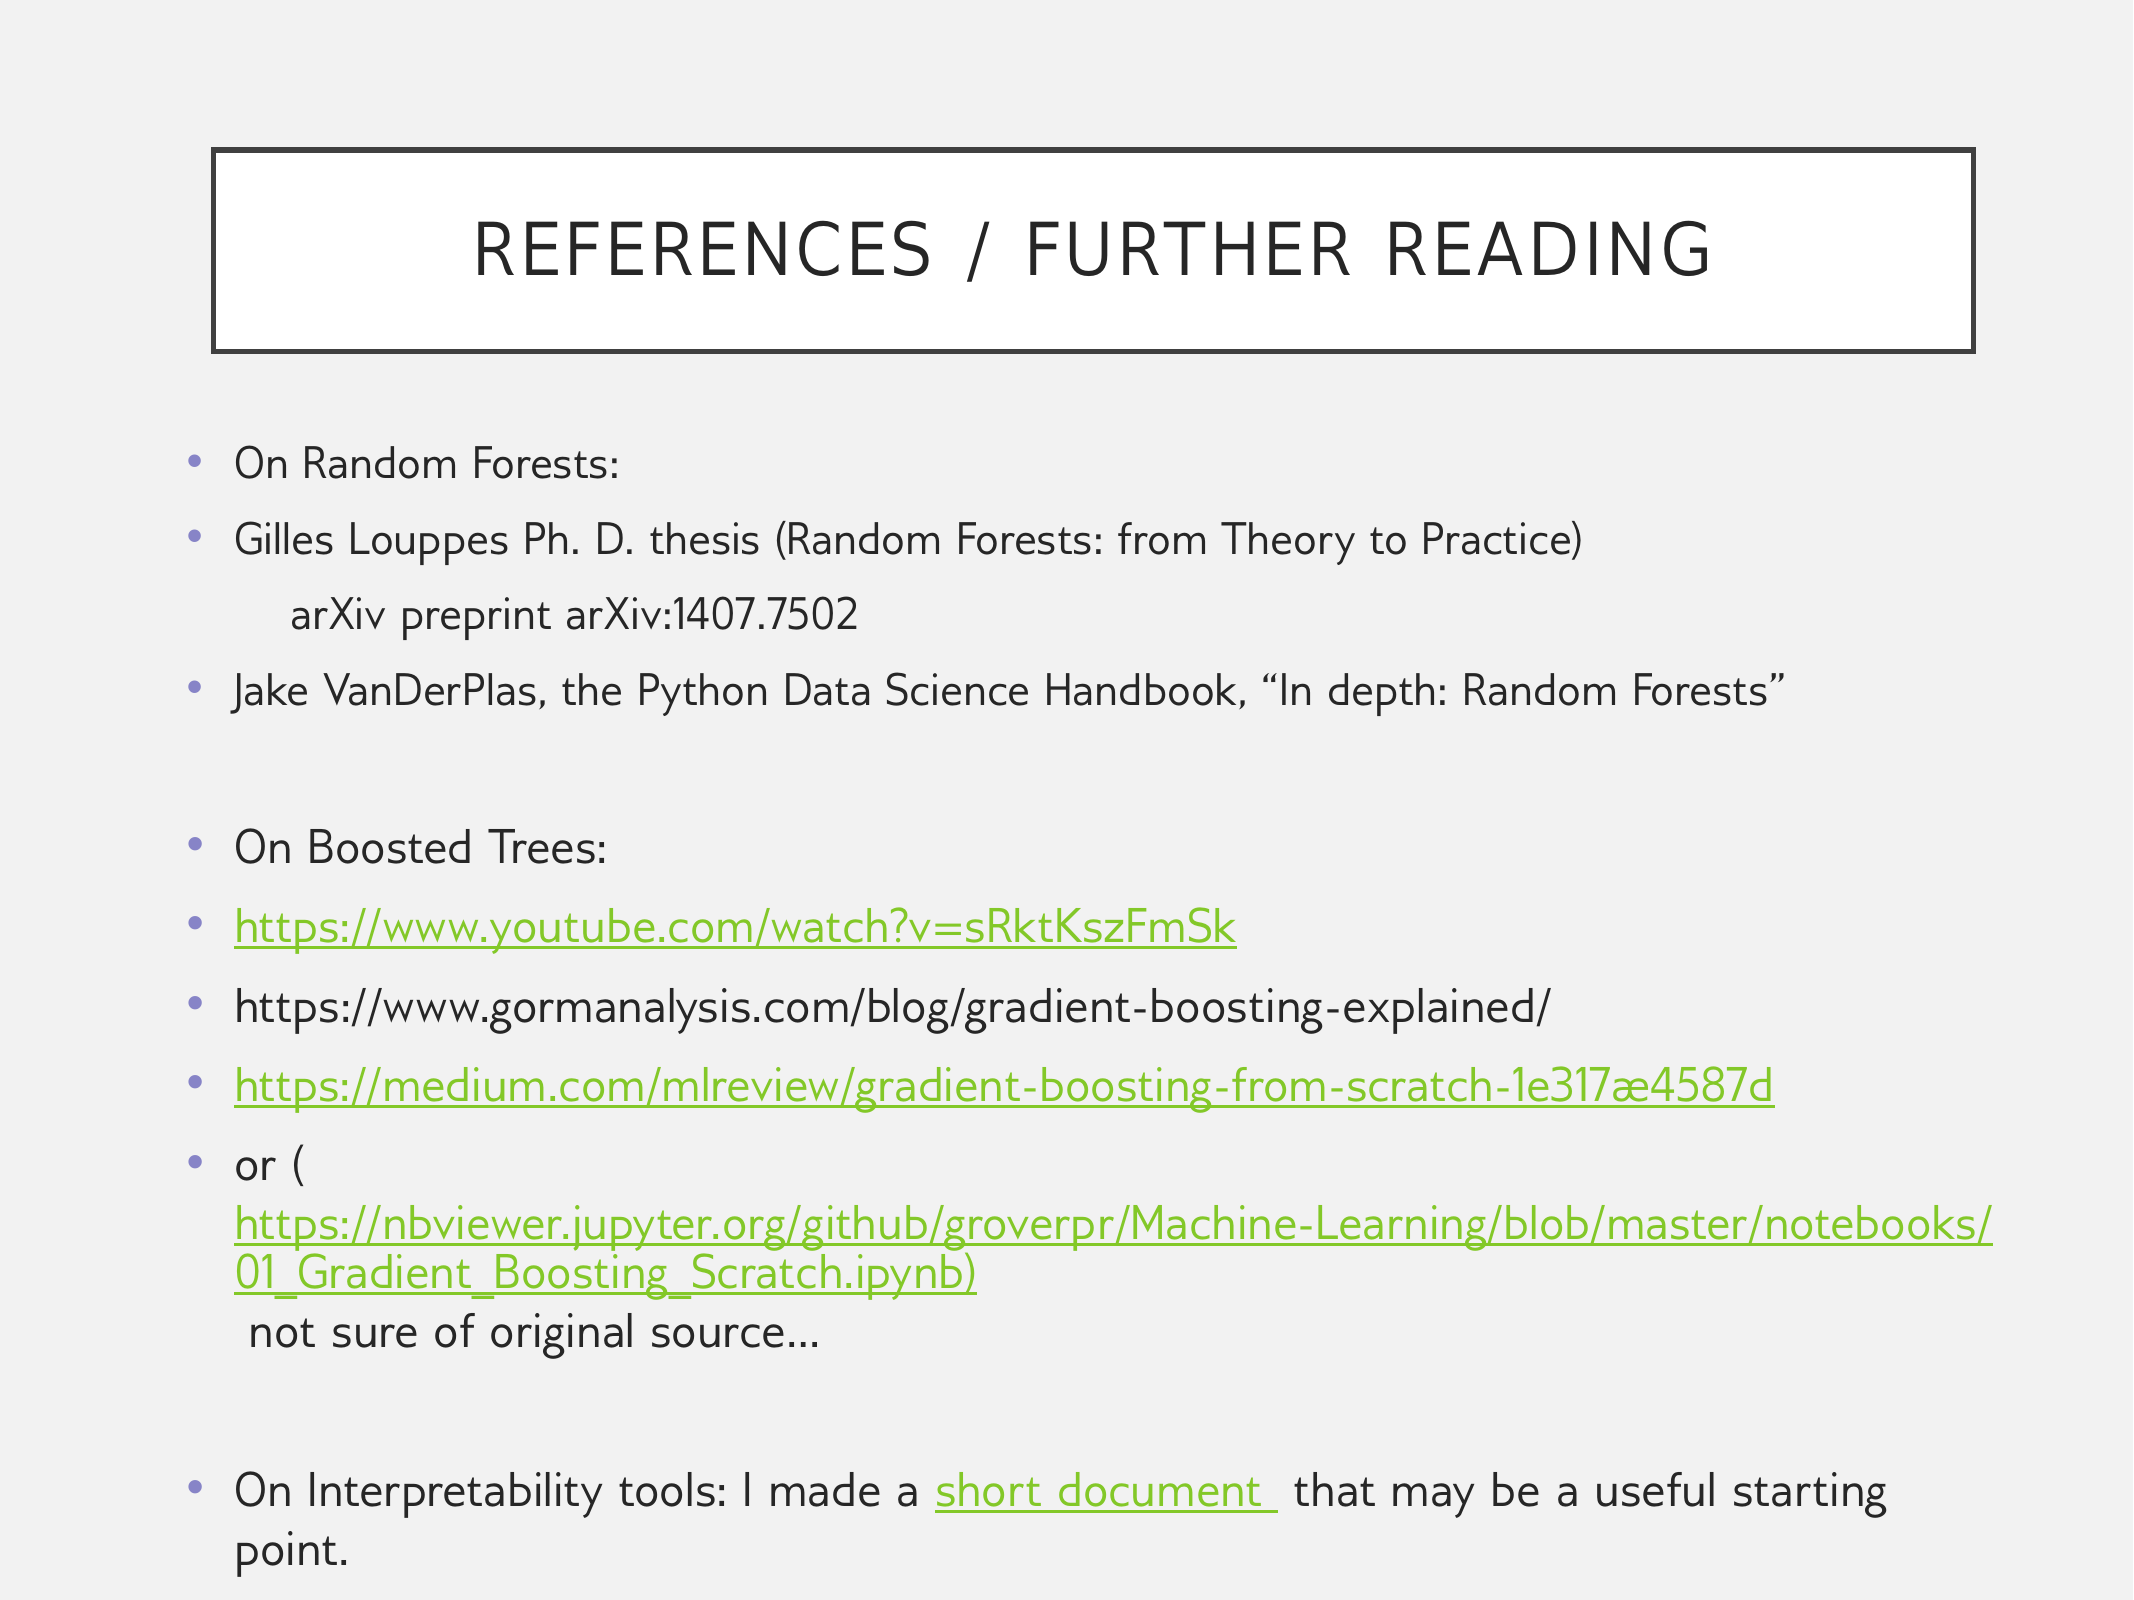

# References / Further Reading
On Random Forests:
Gilles Louppes Ph. D. thesis (Random Forests: from Theory to Practice)
	arXiv preprint arXiv:1407.7502
Jake VanDerPlas, the Python Data Science Handbook, “In depth: Random Forests”

On Boosted Trees:
https://www.youtube.com/watch?v=sRktKszFmSk
https://www.gormanalysis.com/blog/gradient-boosting-explained/
https://medium.com/mlreview/gradient-boosting-from-scratch-1e317ae4587d
or (https://nbviewer.jupyter.org/github/groverpr/Machine-Learning/blob/master/notebooks/01_Gradient_Boosting_Scratch.ipynb) not sure of original source…

On Interpretability tools: I made a short document  that may be a useful starting point.